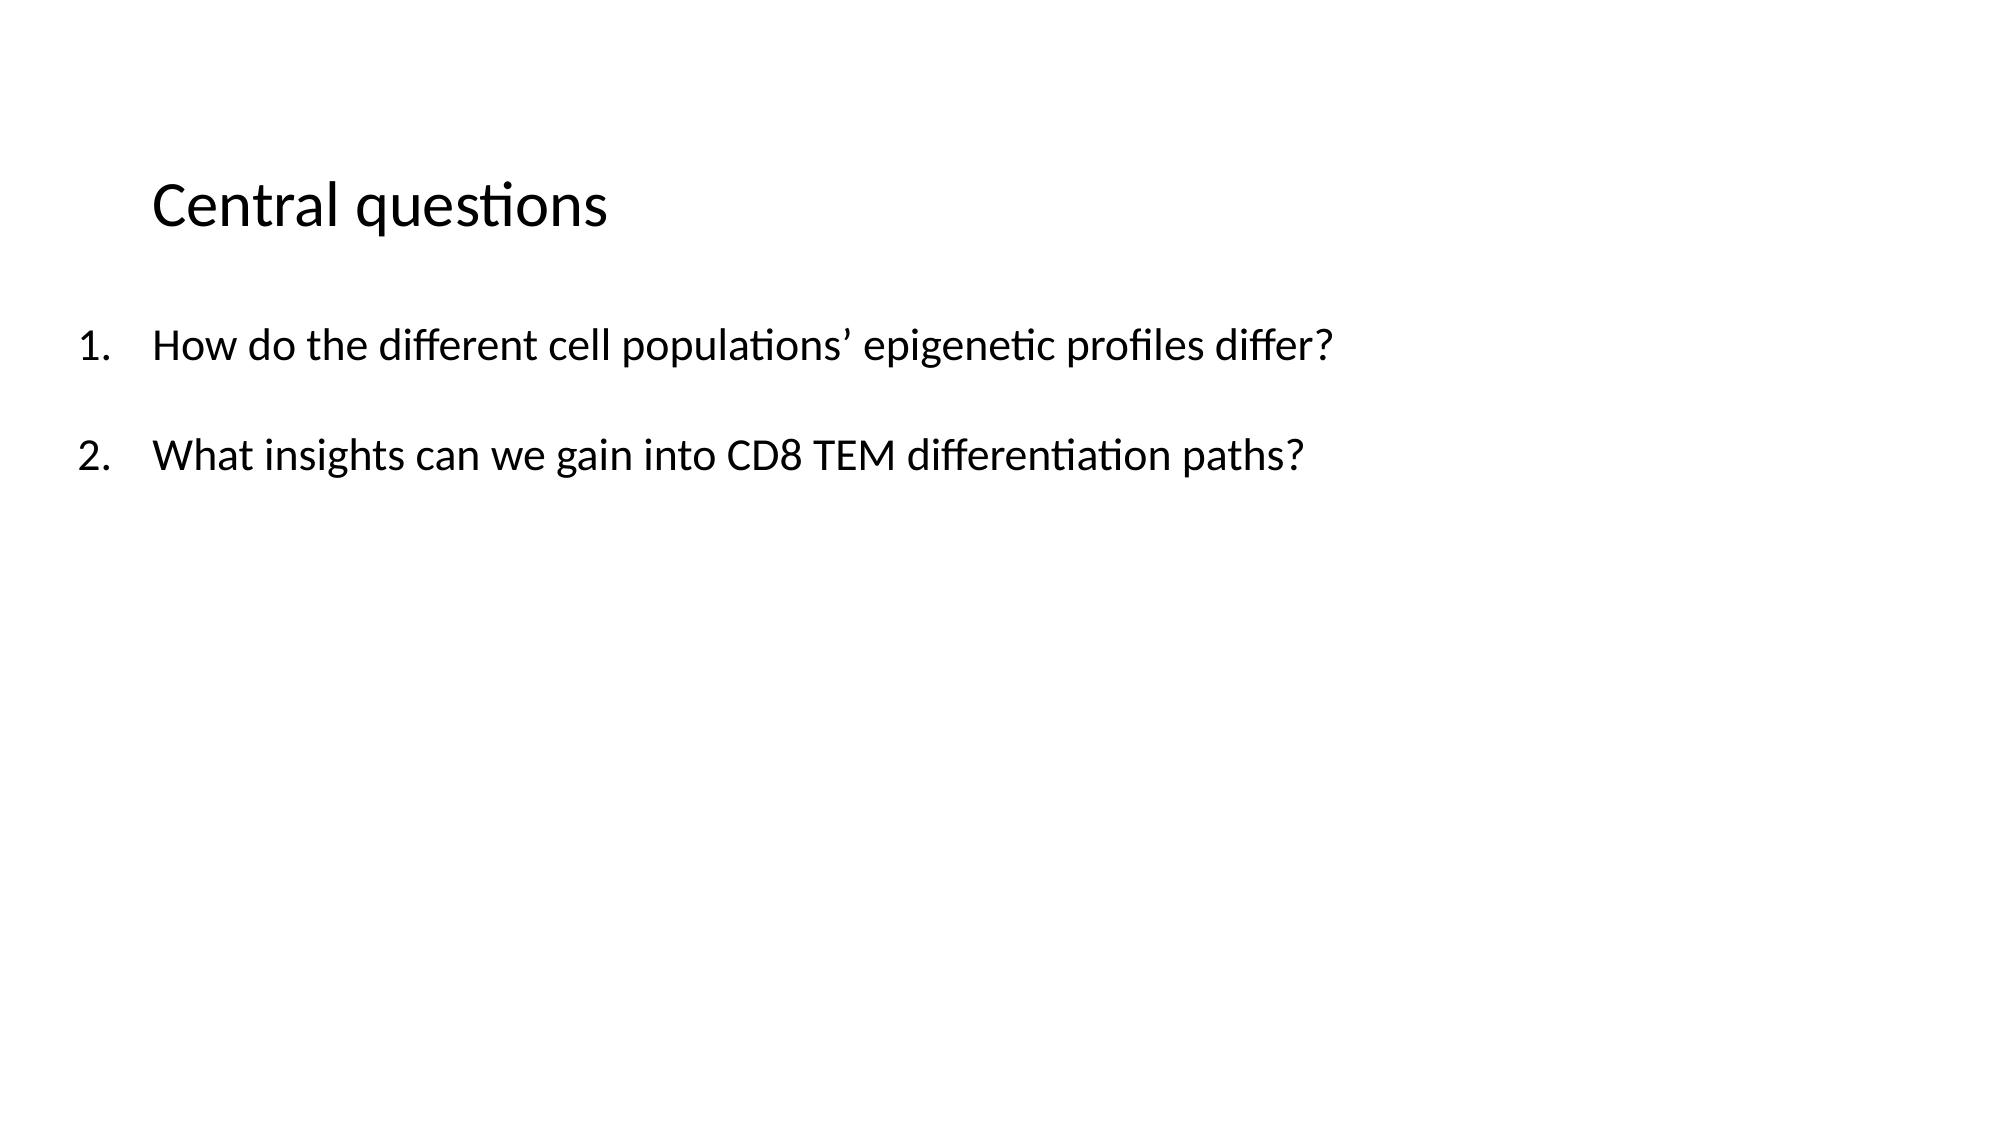

# Central questions
How do the different cell populations’ epigenetic profiles differ?

What insights can we gain into CD8 TEM differentiation paths?